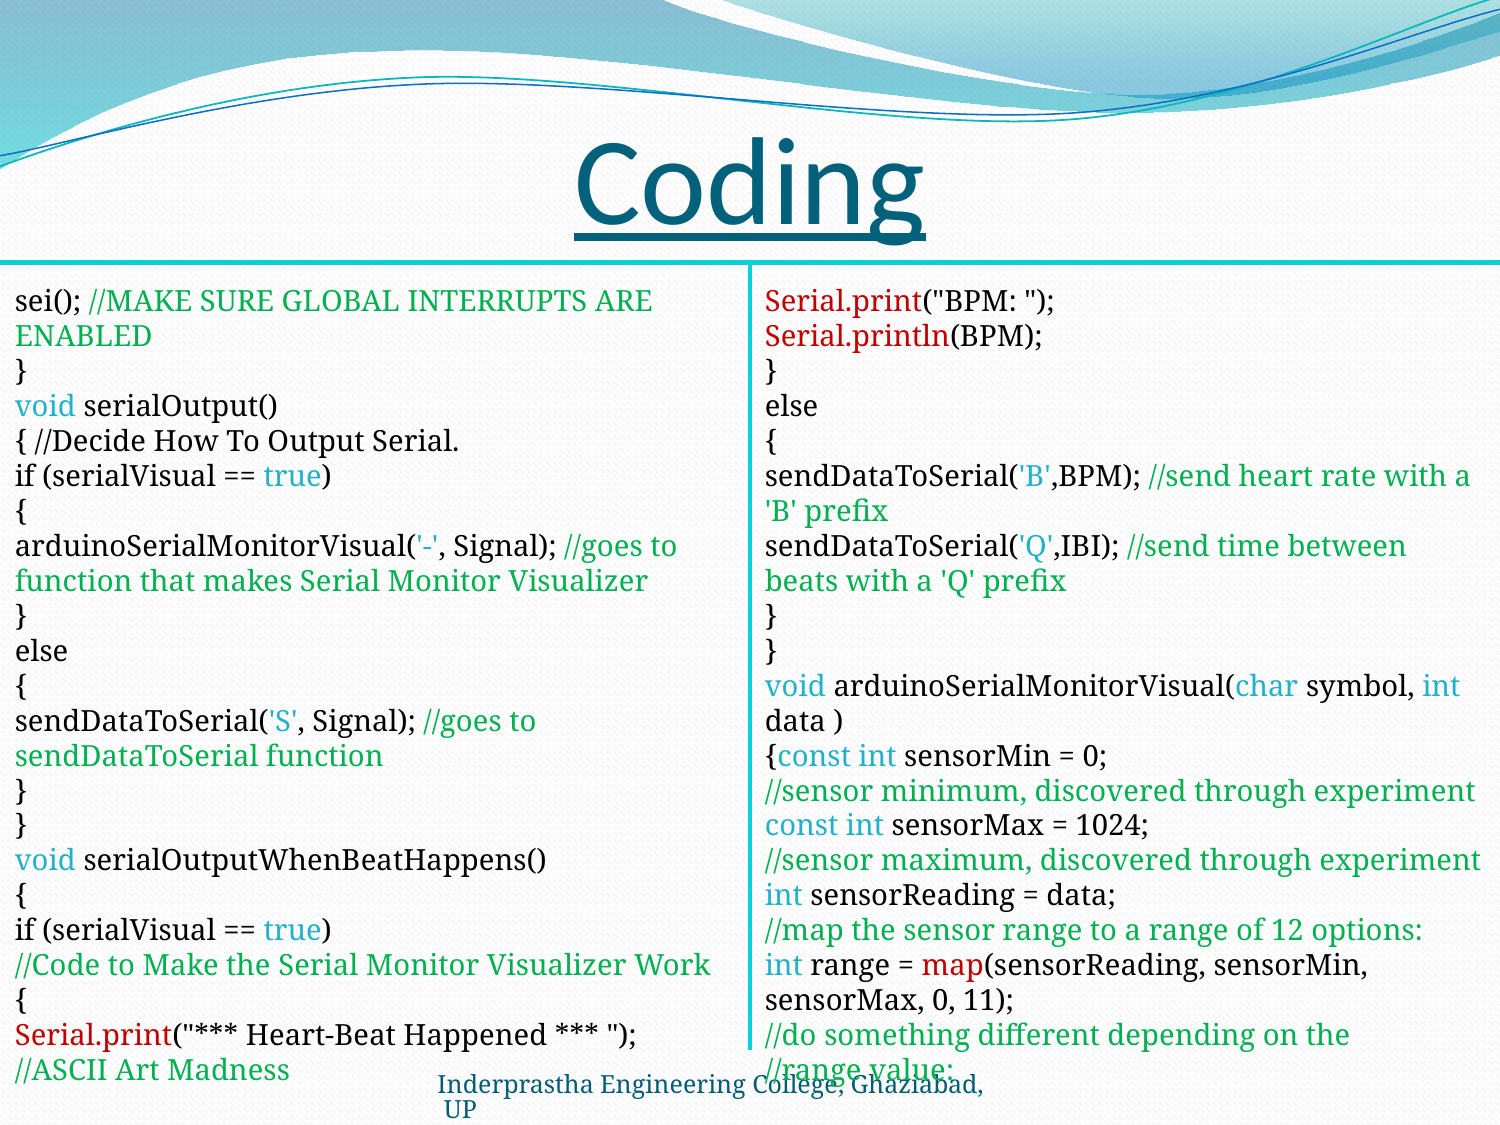

# Coding
.
sei(); //MAKE SURE GLOBAL INTERRUPTS ARE ENABLED
}
void serialOutput()
{ //Decide How To Output Serial.
if (serialVisual == true)
{
arduinoSerialMonitorVisual('-', Signal); //goes to function that makes Serial Monitor Visualizer
}
else
{
sendDataToSerial('S', Signal); //goes to sendDataToSerial function
}
}
void serialOutputWhenBeatHappens()
{
if (serialVisual == true)
//Code to Make the Serial Monitor Visualizer Work
{
Serial.print("*** Heart-Beat Happened *** "); //ASCII Art Madness
Serial.print("BPM: ");
Serial.println(BPM);
}
else
{
sendDataToSerial('B',BPM); //send heart rate with a 'B' prefix
sendDataToSerial('Q',IBI); //send time between beats with a 'Q' prefix
}
}
void arduinoSerialMonitorVisual(char symbol, int data )
{const int sensorMin = 0;
//sensor minimum, discovered through experiment
const int sensorMax = 1024;
//sensor maximum, discovered through experiment
int sensorReading = data;
//map the sensor range to a range of 12 options:
int range = map(sensorReading, sensorMin, sensorMax, 0, 11);
//do something different depending on the
//range value:

Inderprastha Engineering College, Ghaziabad, UP